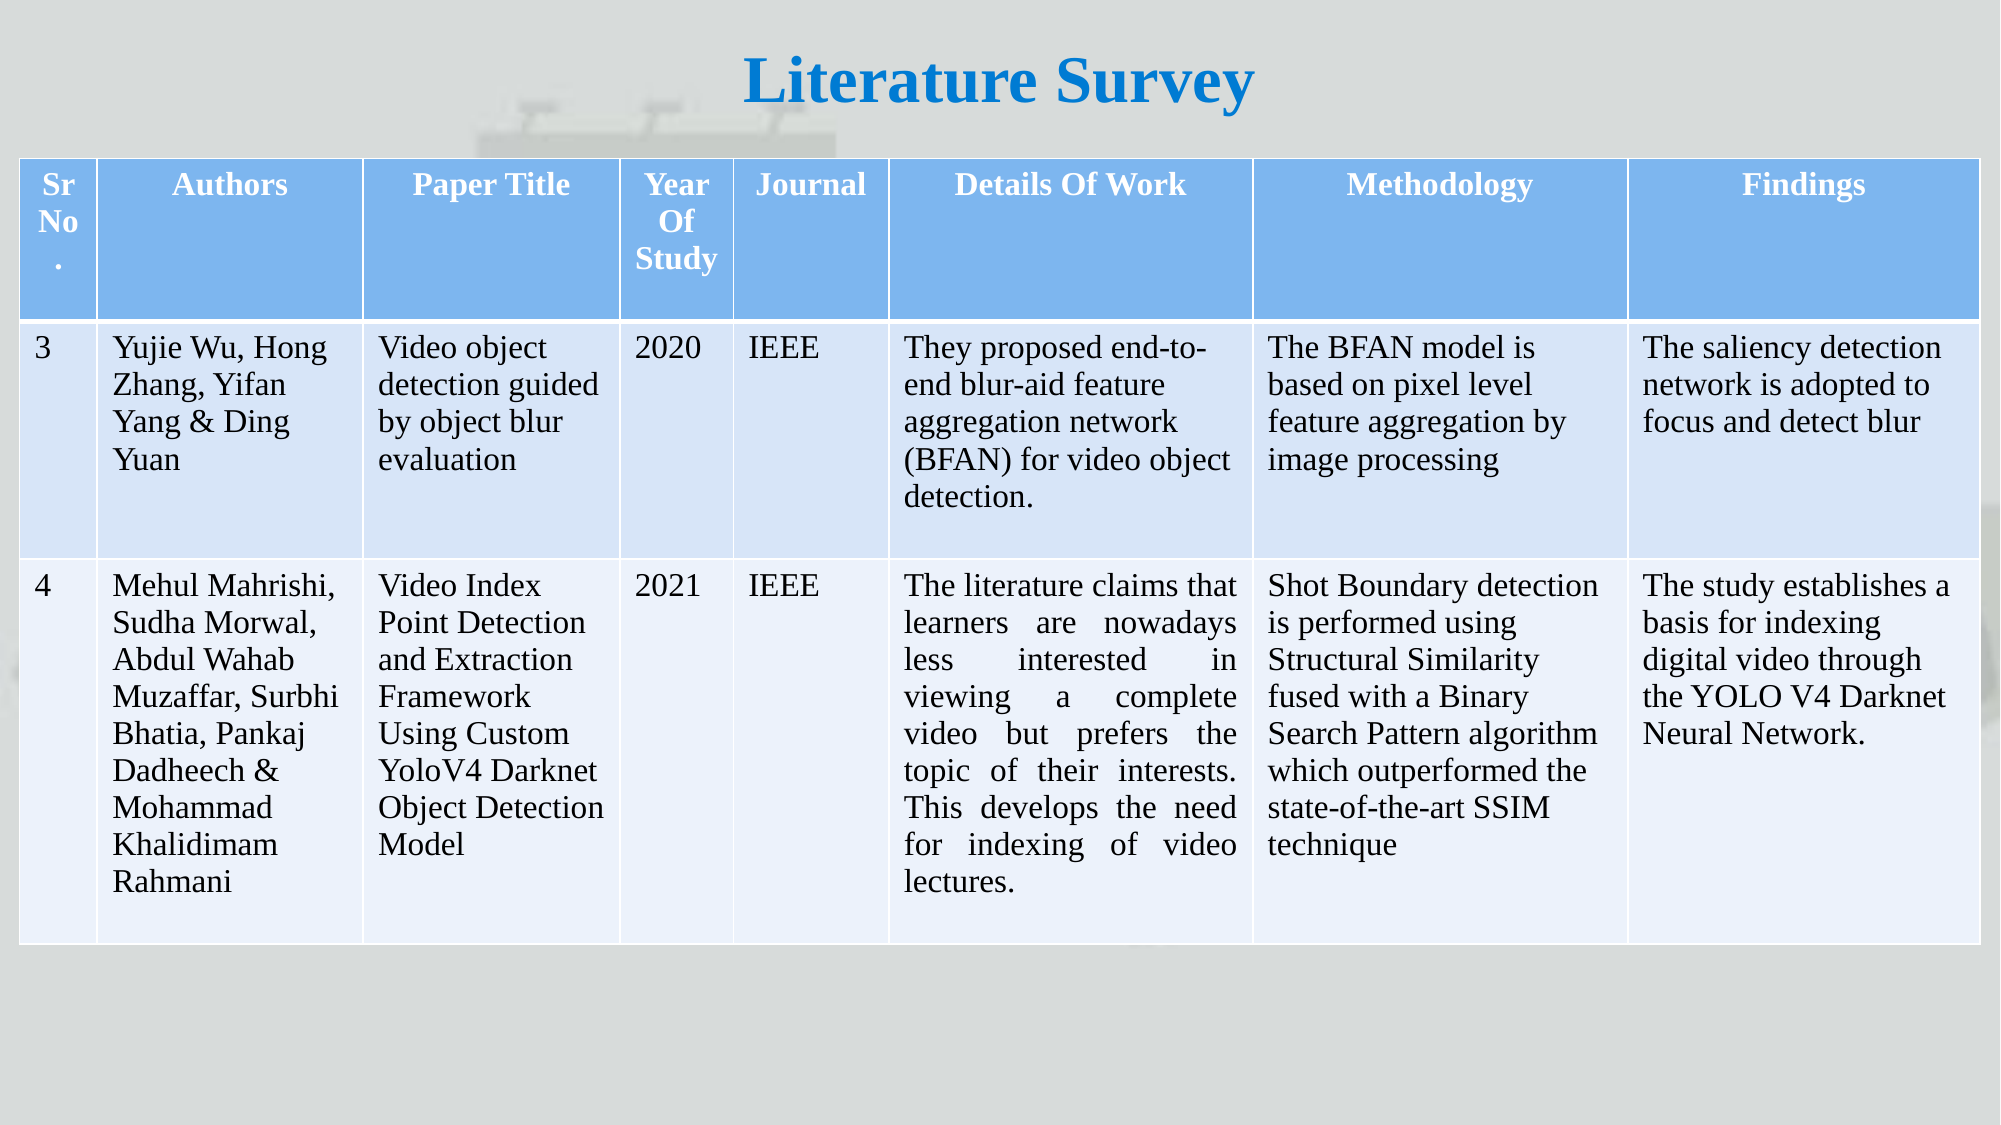

Literature Survey
| Sr No. | Authors | Paper Title | Year Of Study | Journal | Details Of Work | Methodology | Findings |
| --- | --- | --- | --- | --- | --- | --- | --- |
| 3 | Yujie Wu, Hong Zhang, Yifan Yang & Ding Yuan | Video object detection guided by object blur evaluation | 2020 | IEEE | They proposed end-to-end blur-aid feature aggregation network (BFAN) for video object detection. | The BFAN model is based on pixel level feature aggregation by image processing | The saliency detection network is adopted to focus and detect blur |
| 4 | Mehul Mahrishi, Sudha Morwal, Abdul Wahab Muzaffar, Surbhi Bhatia, Pankaj Dadheech & Mohammad Khalidimam Rahmani | Video Index Point Detection and Extraction Framework Using Custom YoloV4 Darknet Object Detection Model | 2021 | IEEE | The literature claims that learners are nowadays less interested in viewing a complete video but prefers the topic of their interests. This develops the need for indexing of video lectures. | Shot Boundary detection is performed using Structural Similarity fused with a Binary Search Pattern algorithm which outperformed the state-of-the-art SSIM technique | The study establishes a basis for indexing digital video through the YOLO V4 Darknet Neural Network. |